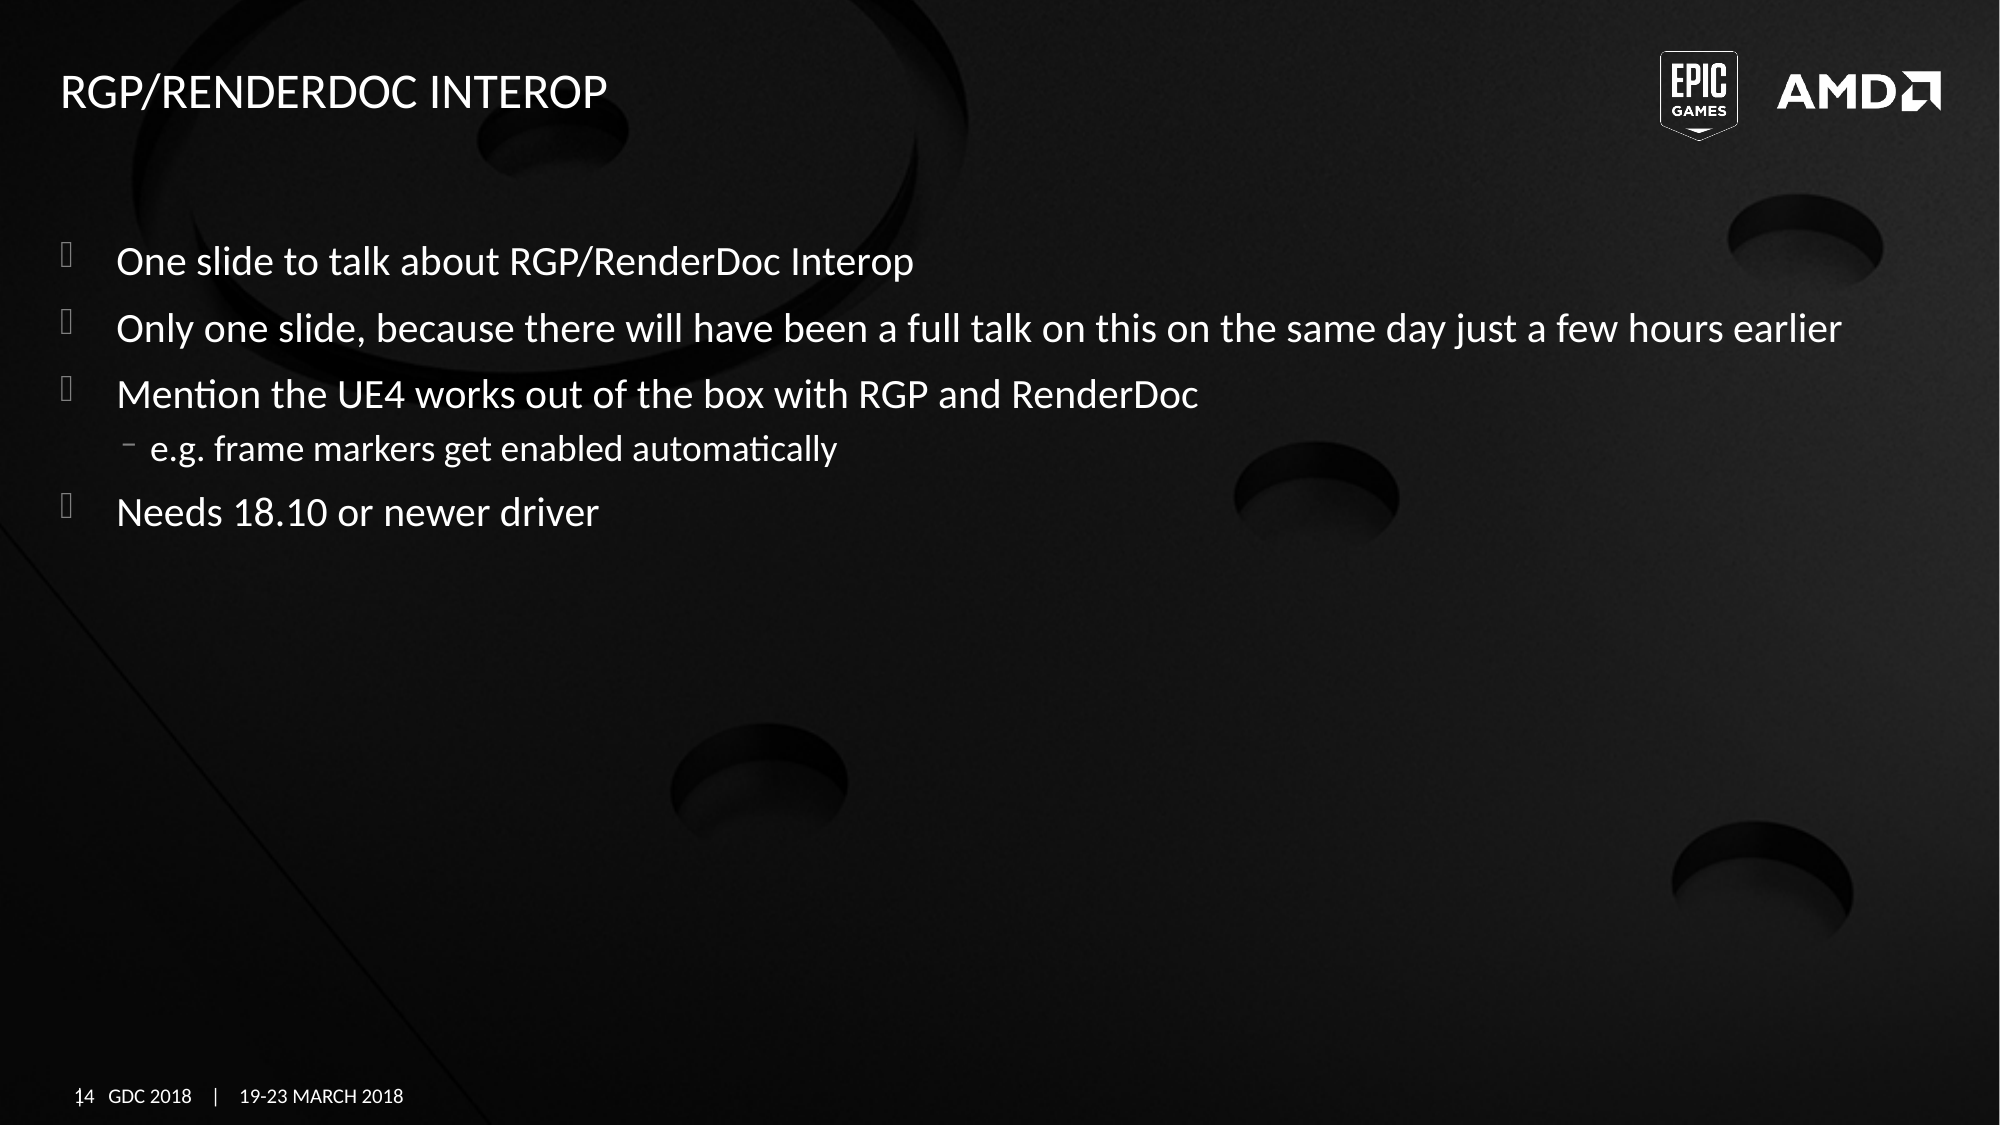

RGP/RenderDoc Interop

One slide to talk about RGP/RenderDoc Interop
Only one slide, because there will have been a full talk on this on the same day just a few hours earlier
Mention the UE4 works out of the box with RGP and RenderDoc
e.g. frame markers get enabled automatically
Needs 18.10 or newer driver